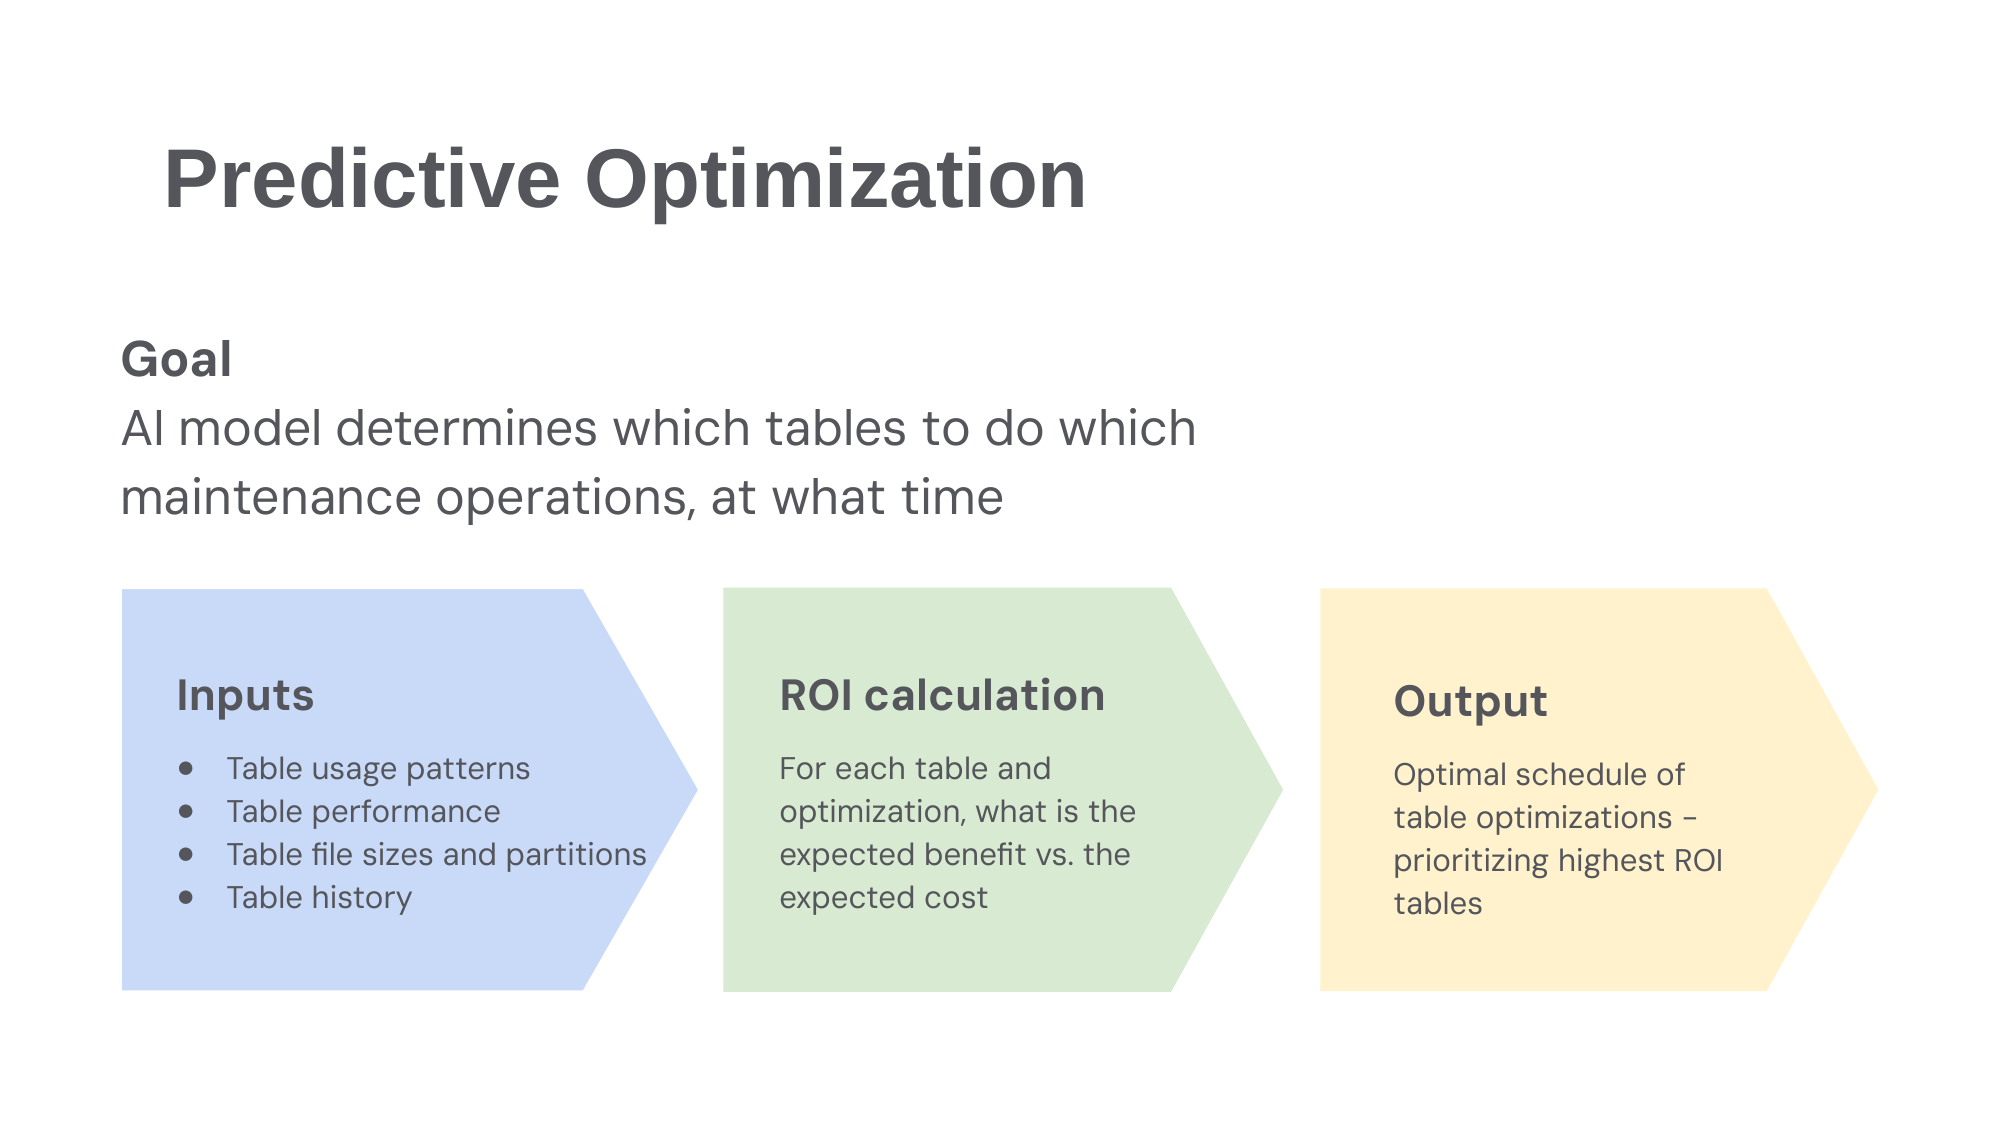

# Predictive Optimization
Goal
AI model determines which tables to do which maintenance operations, at what time

Inputs
Table usage patterns
Table performance
Table file sizes and partitions
Table history
ROI calculation
For each table and optimization, what is the expected benefit vs. the expected cost
Output
Optimal schedule of table optimizations - prioritizing highest ROI tables